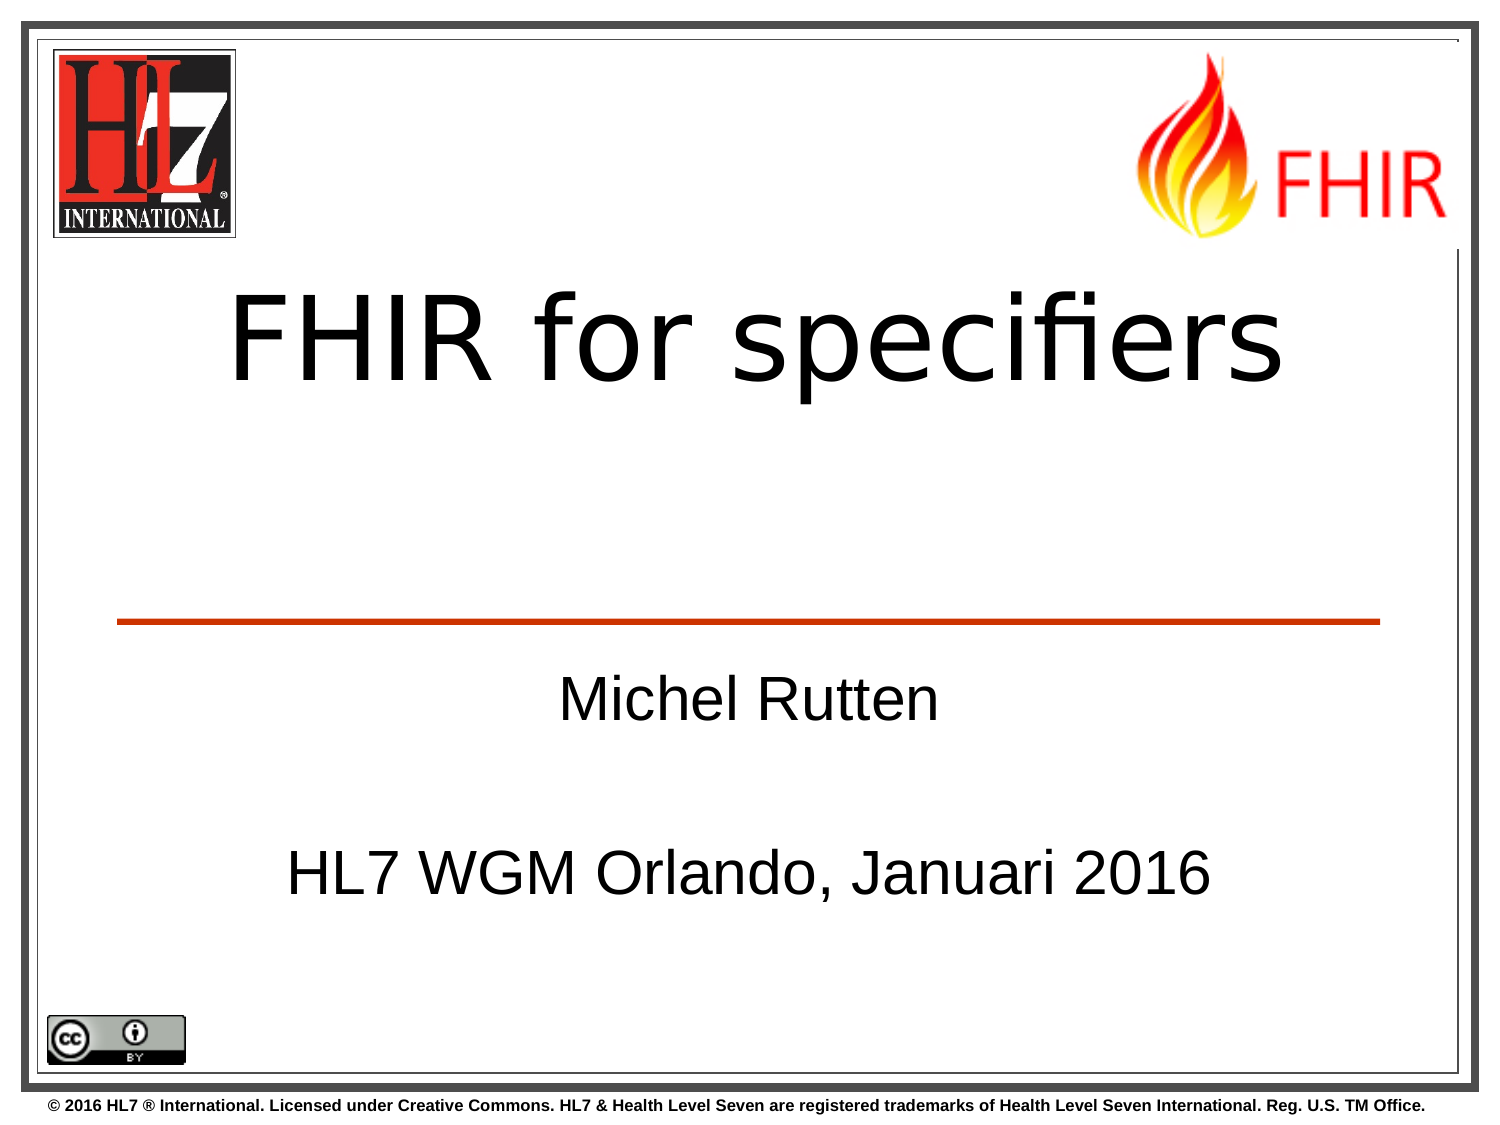

# FHIR for specifiers
Michel Rutten

HL7 WGM Orlando, Januari 2016